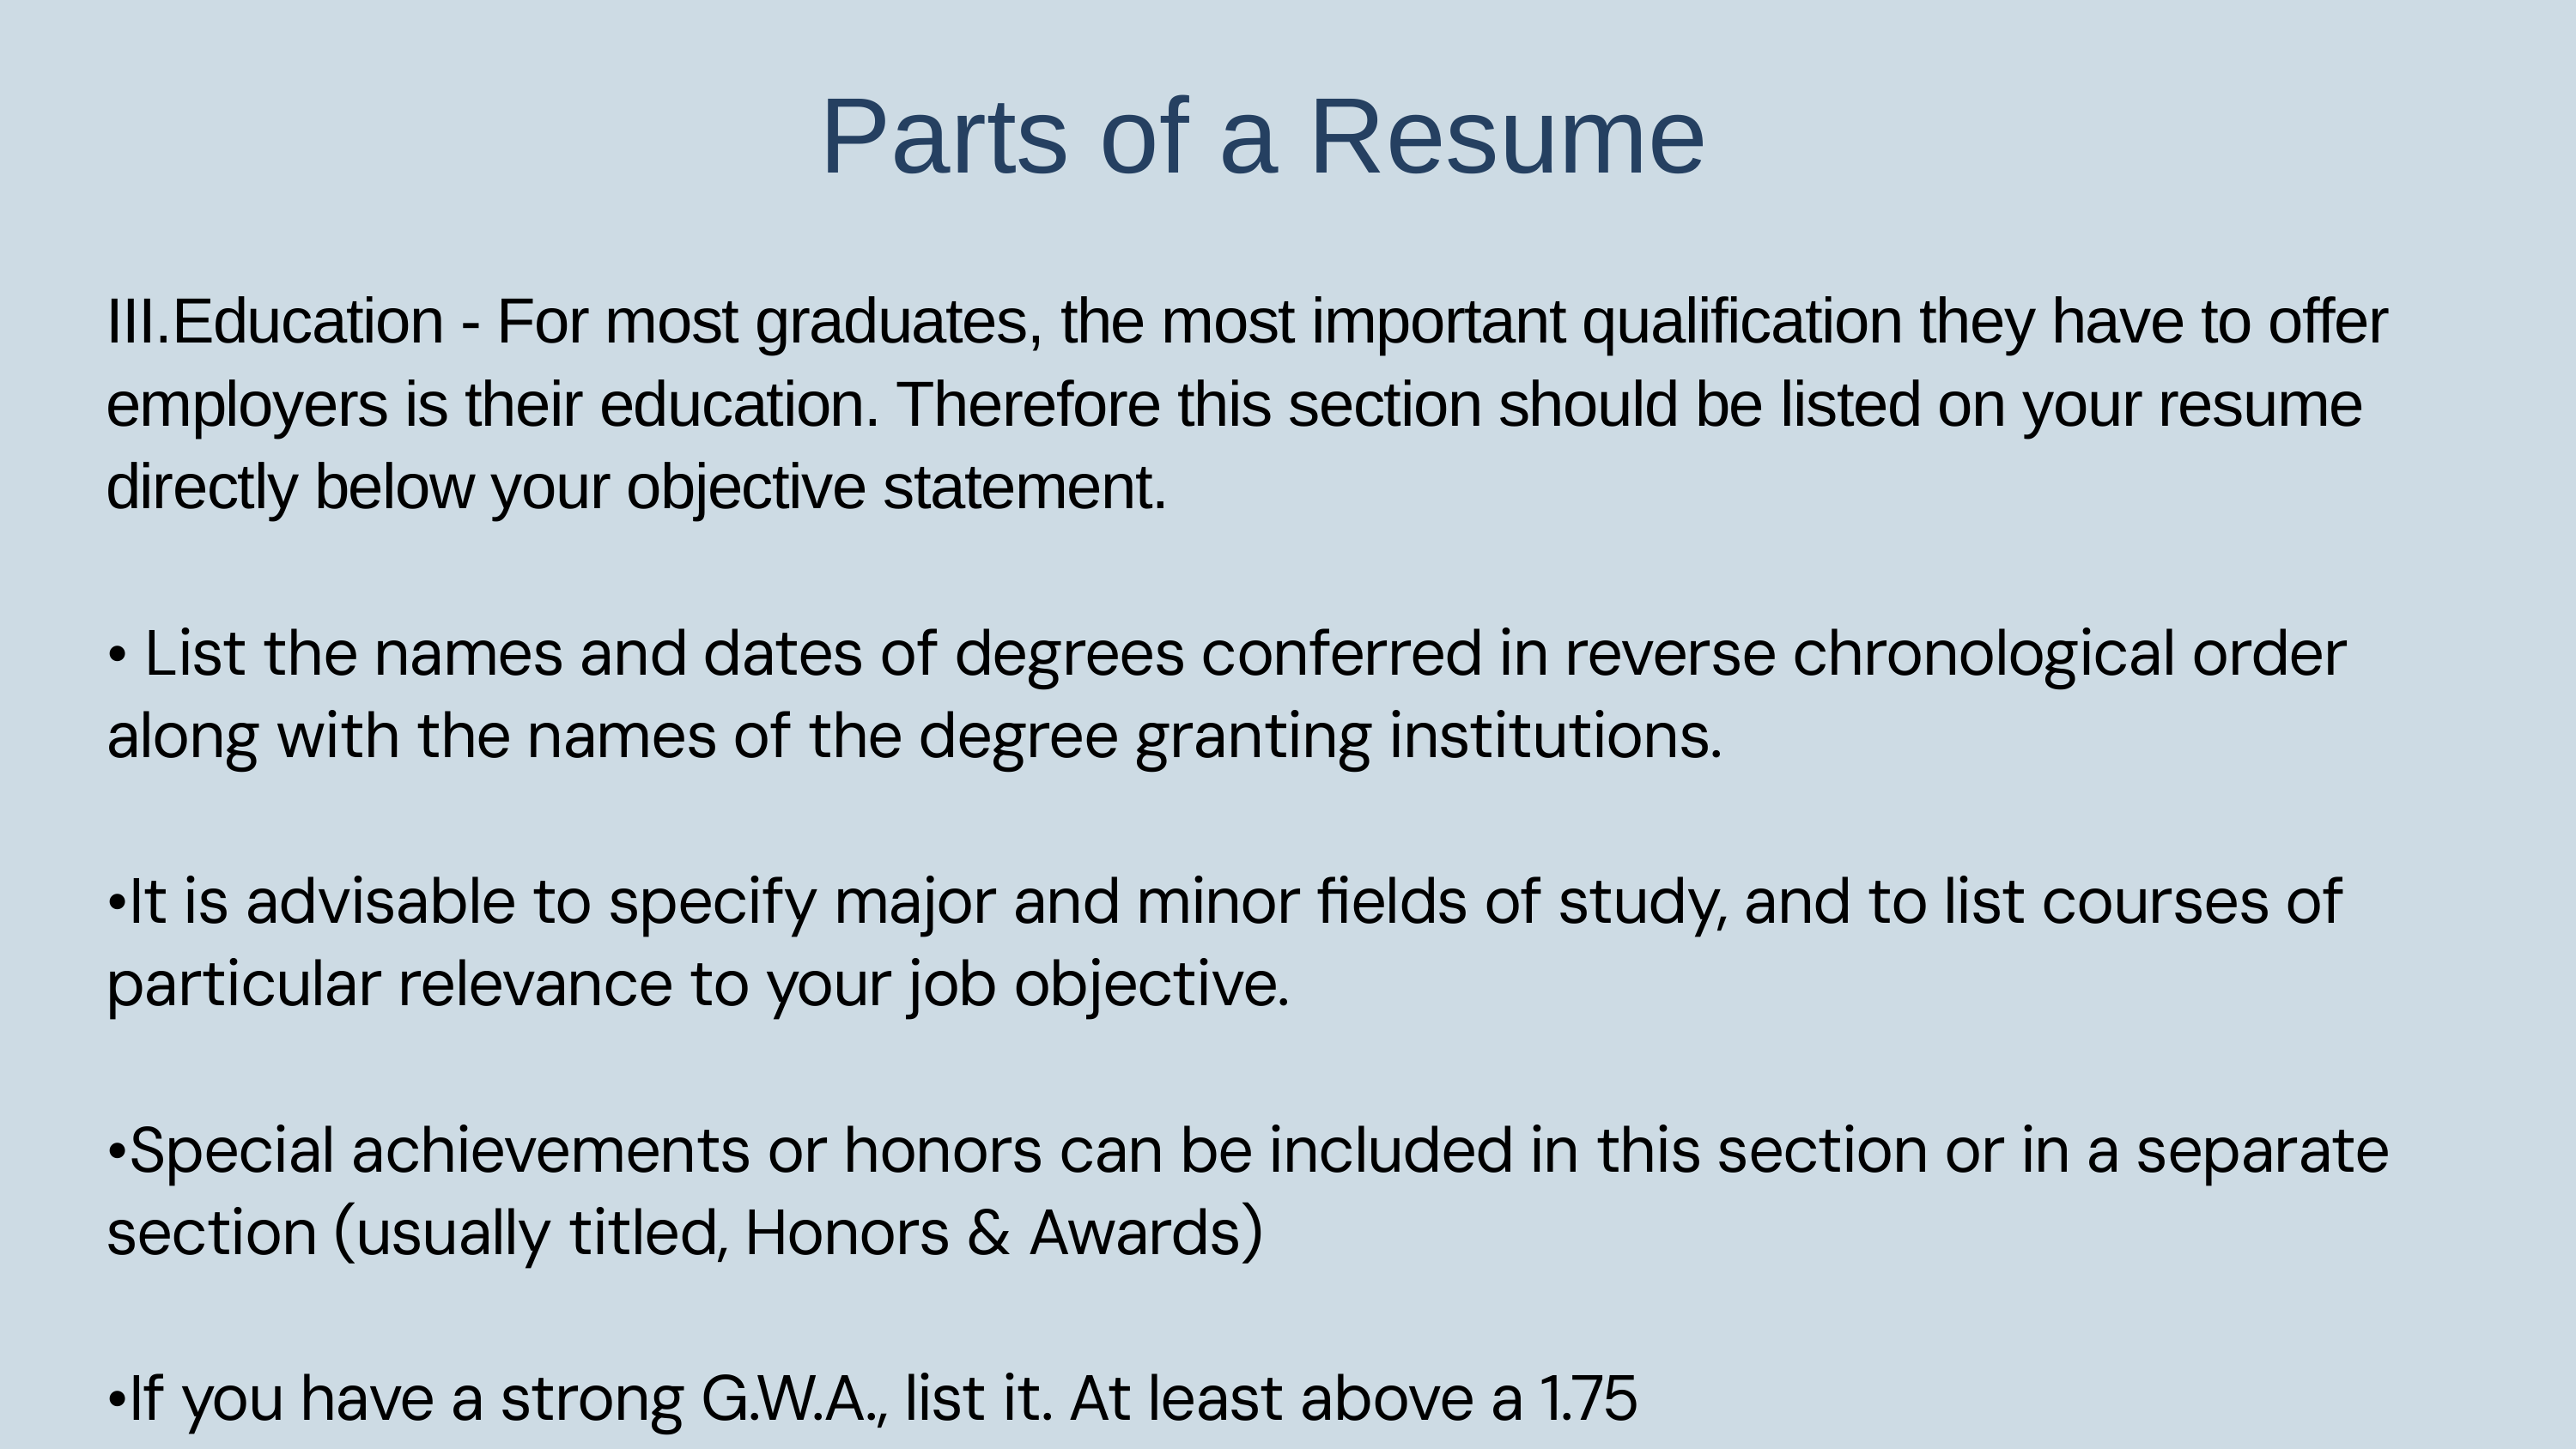

Parts of a Resume
III.Education - For most graduates, the most important qualification they have to offer employers is their education. Therefore this section should be listed on your resume directly below your objective statement.

• List the names and dates of degrees conferred in reverse chronological order along with the names of the degree granting institutions.

•It is advisable to specify major and minor fields of study, and to list courses of particular relevance to your job objective.

•Special achievements or honors can be included in this section or in a separate section (usually titled, Honors & Awards)

•If you have a strong G.W.A., list it. At least above a 1.75